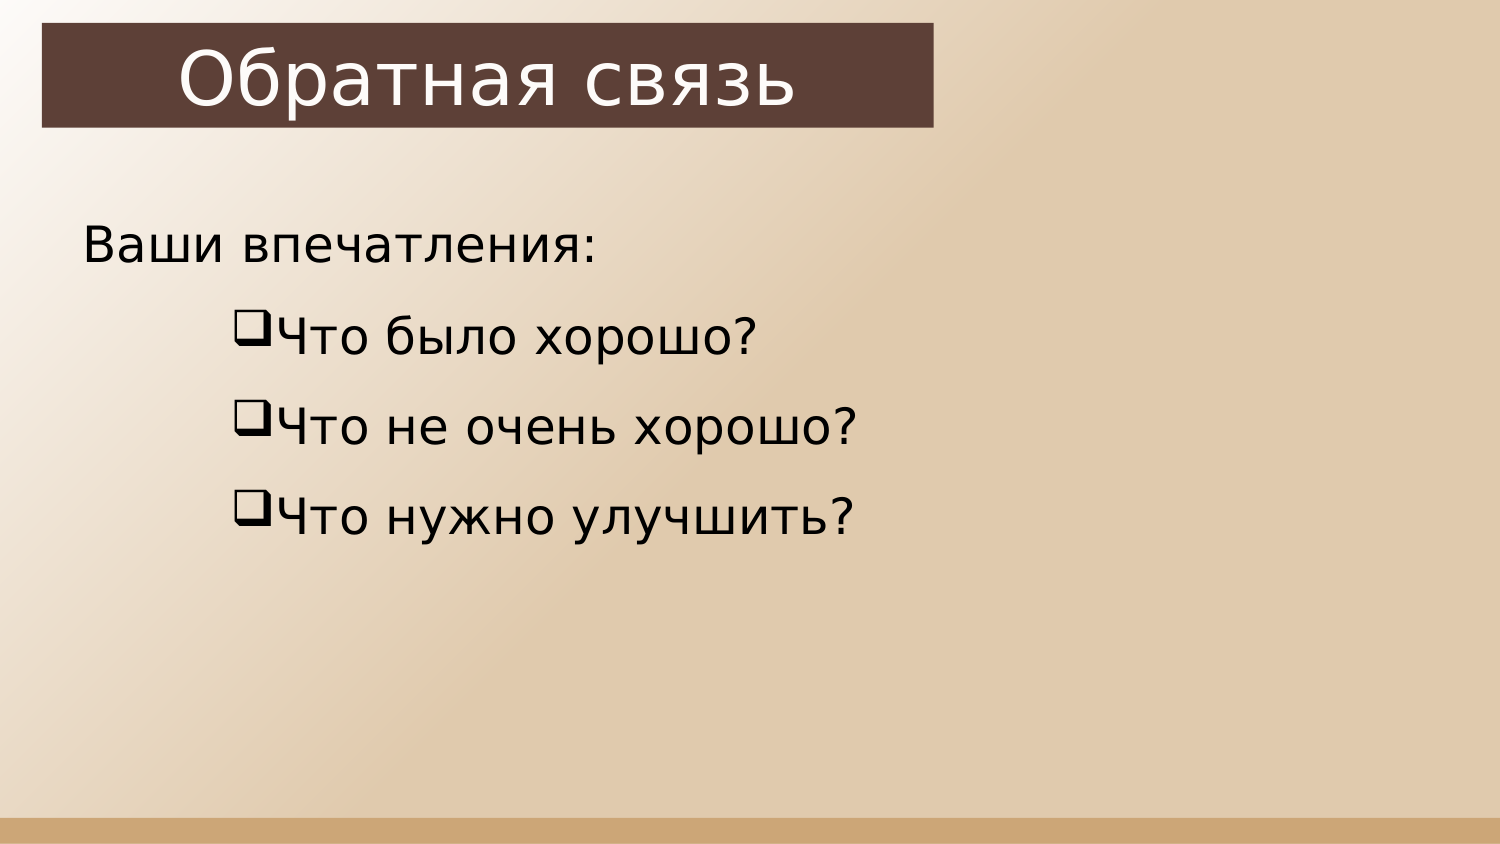

Обратная связь

Ваши впечатления:

Что было хорошо?
Что не очень хорошо?
Что нужно улучшить?